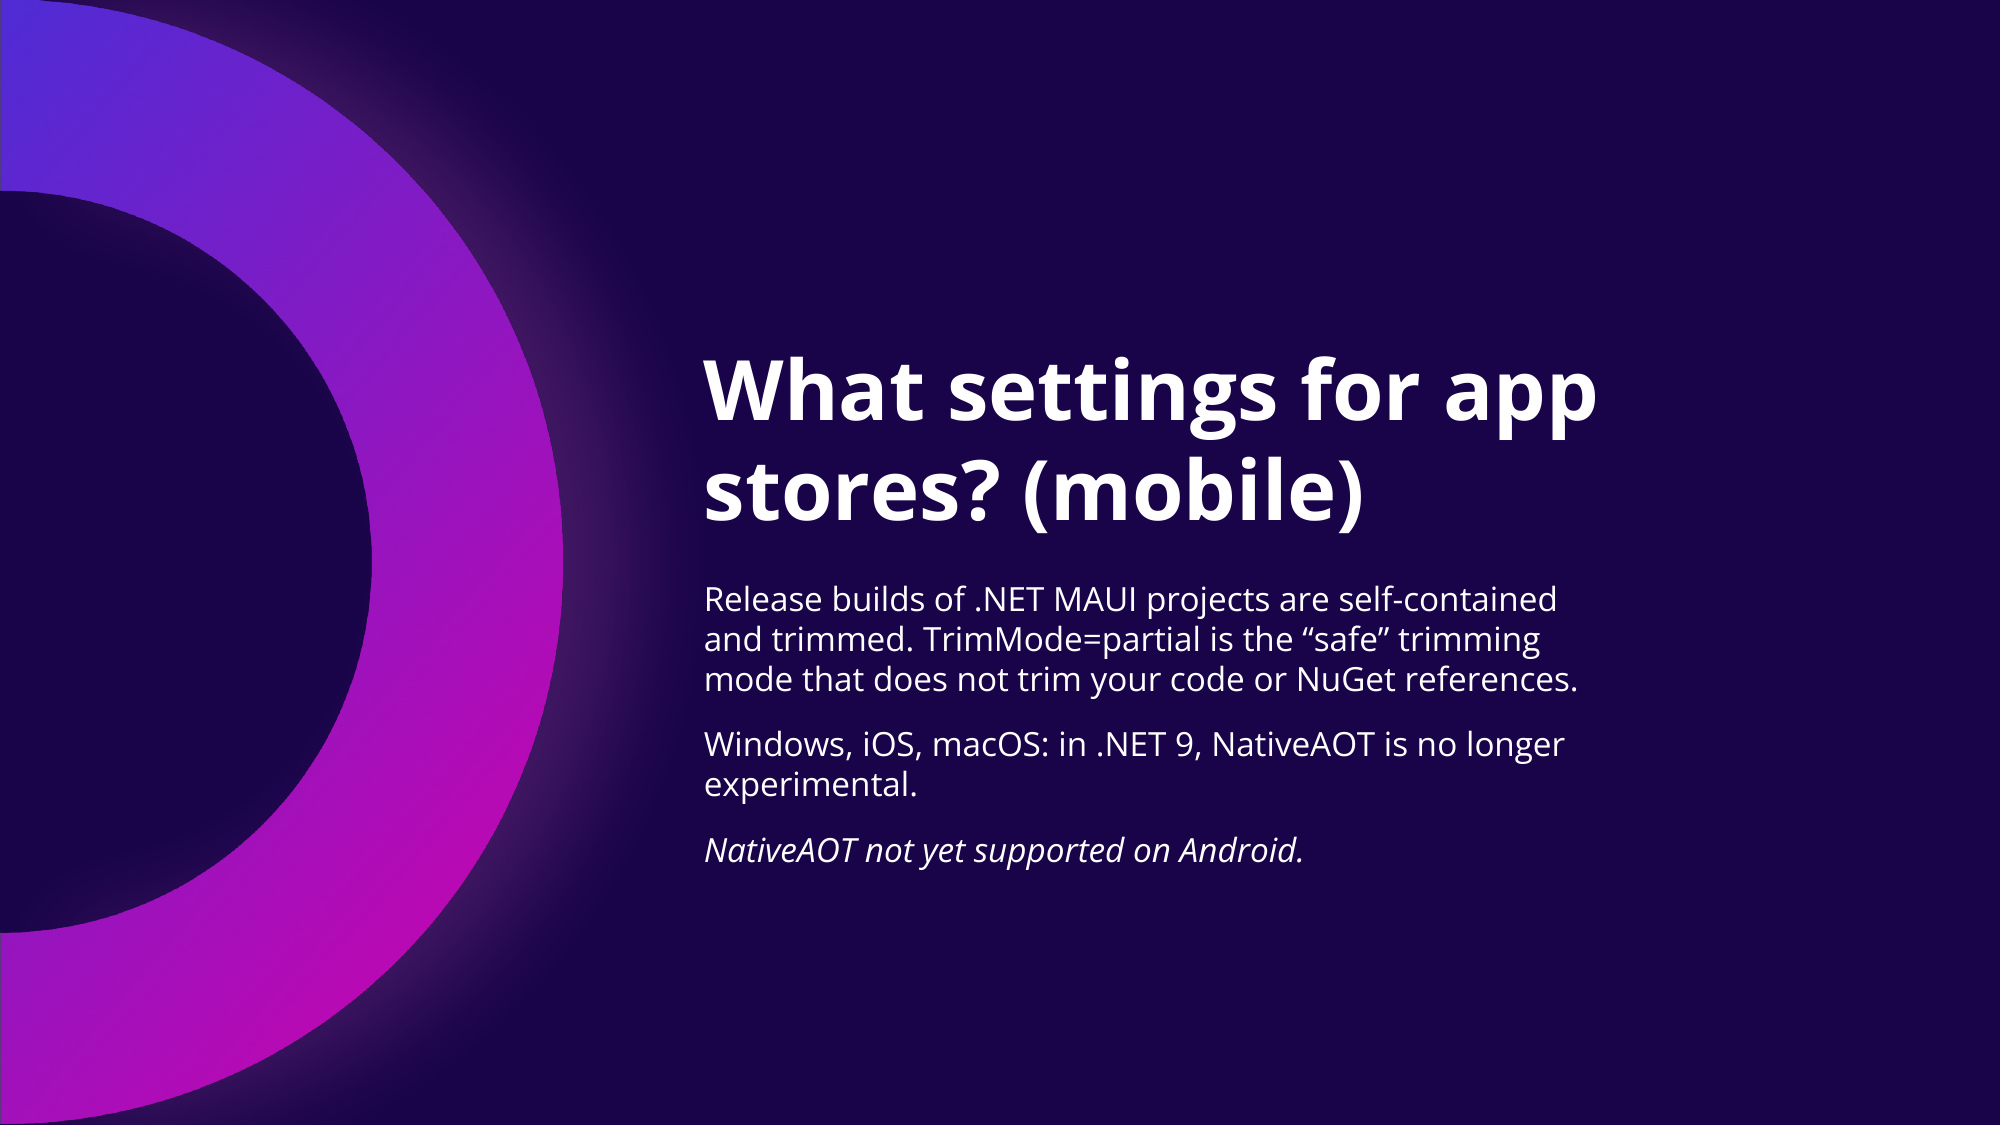

# What settings for app stores? (mobile)
Release builds of .NET MAUI projects are self-contained and trimmed. TrimMode=partial is the “safe” trimming mode that does not trim your code or NuGet references.
Windows, iOS, macOS: in .NET 9, NativeAOT is no longer experimental.
NativeAOT not yet supported on Android.